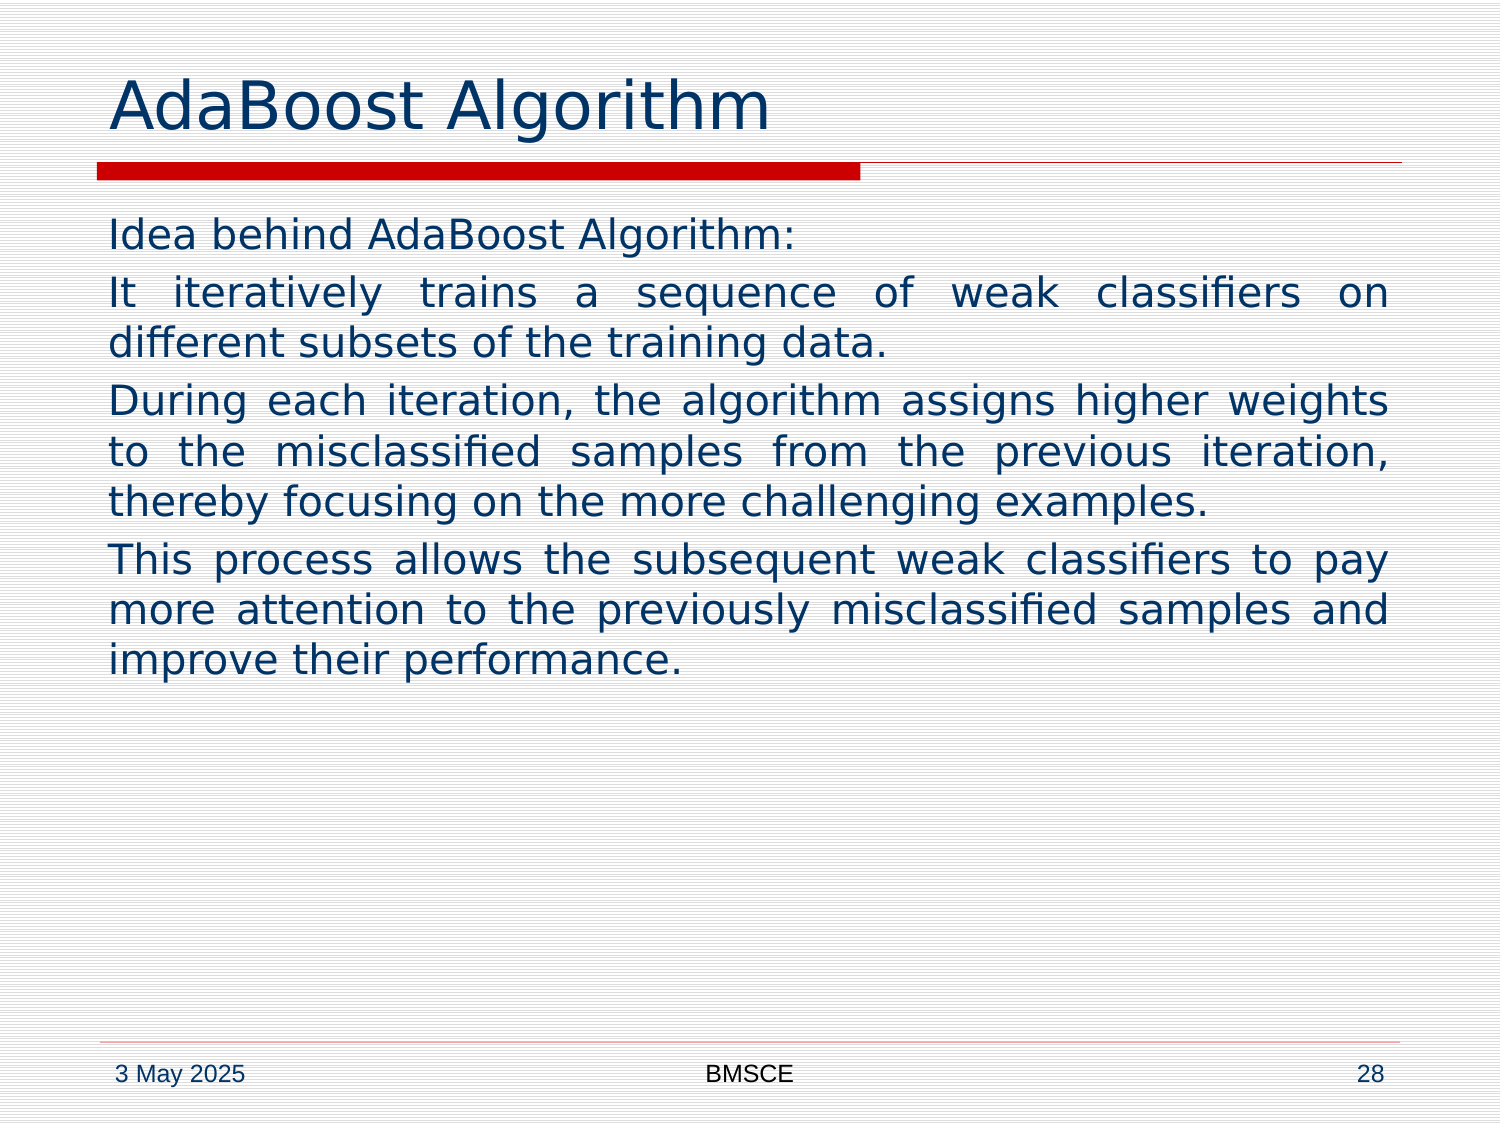

# AdaBoost Algorithm
Idea behind AdaBoost Algorithm:
It iteratively trains a sequence of weak classifiers on different subsets of the training data.
During each iteration, the algorithm assigns higher weights to the misclassified samples from the previous iteration, thereby focusing on the more challenging examples.
This process allows the subsequent weak classifiers to pay more attention to the previously misclassified samples and improve their performance.
BMSCE
28
3 May 2025